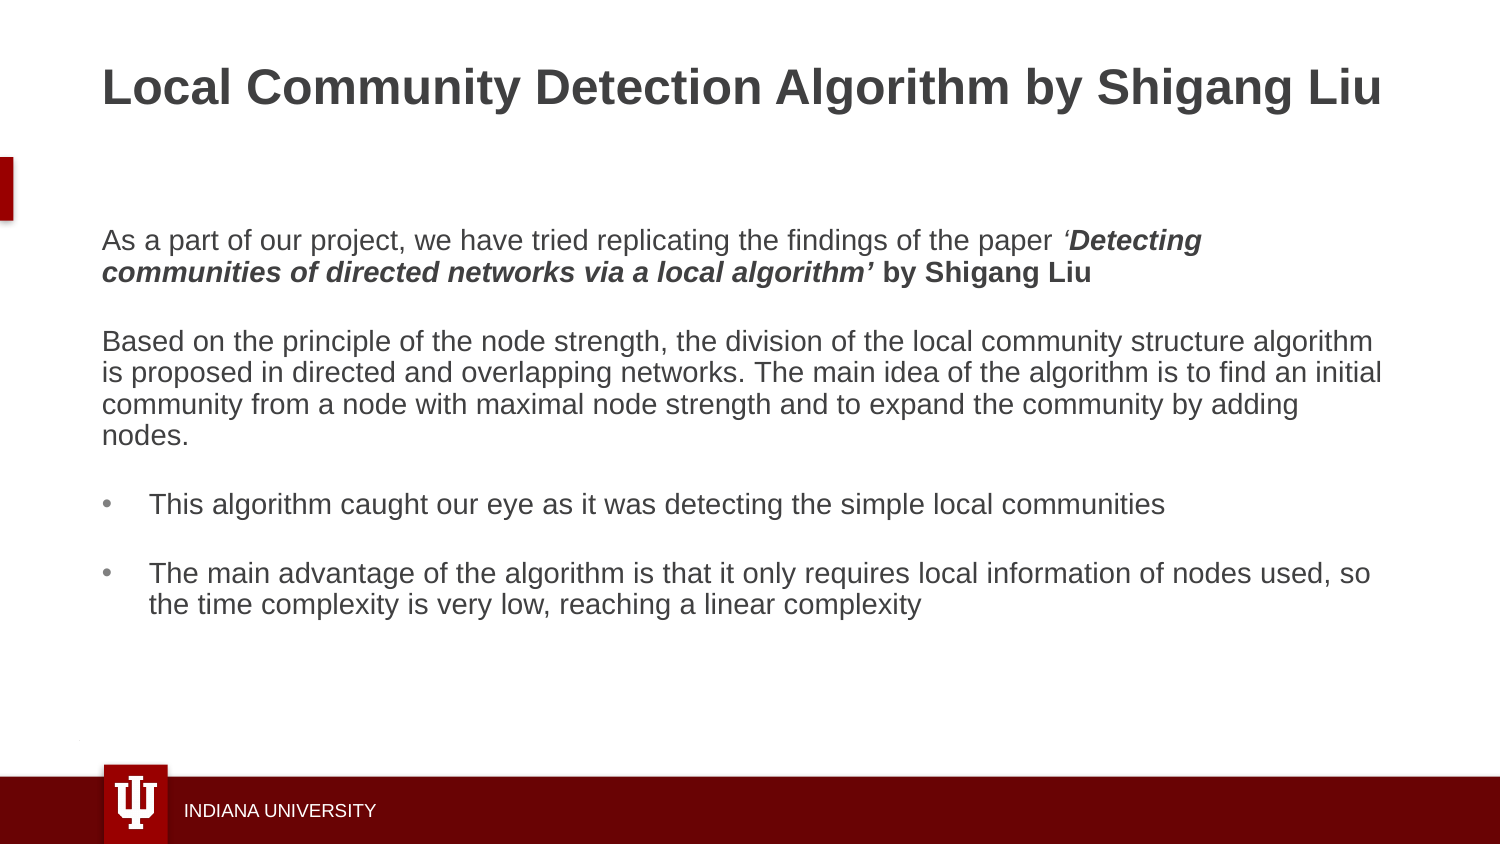

# Local Community Detection Algorithm by Shigang Liu
As a part of our project, we have tried replicating the findings of the paper ‘Detecting communities of directed networks via a local algorithm’ by Shigang Liu
Based on the principle of the node strength, the division of the local community structure algorithm is proposed in directed and overlapping networks. The main idea of the algorithm is to find an initial community from a node with maximal node strength and to expand the community by adding nodes.
This algorithm caught our eye as it was detecting the simple local communities
The main advantage of the algorithm is that it only requires local information of nodes used, so the time complexity is very low, reaching a linear complexity